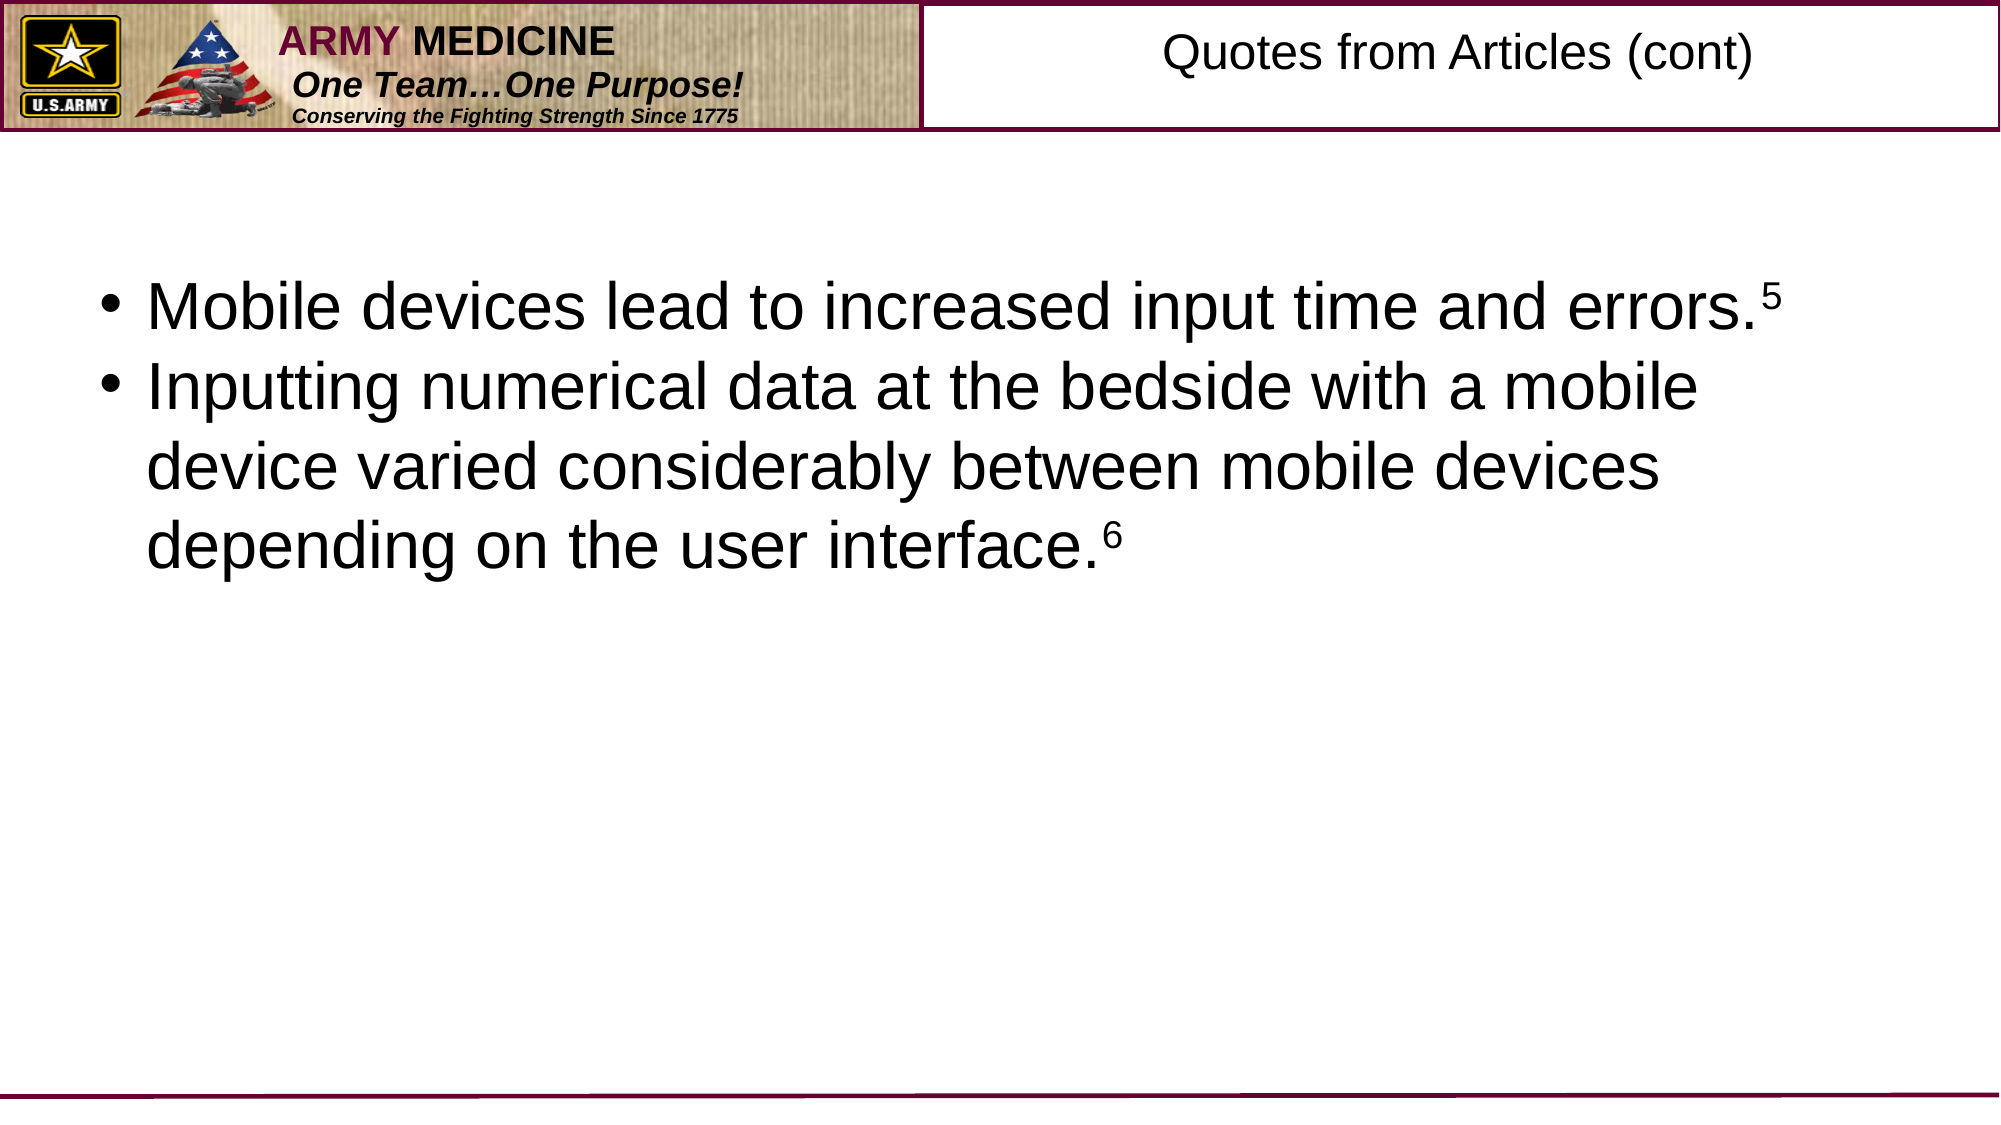

# Quotes from Articles (cont)
Mobile devices lead to increased input time and errors.5
Inputting numerical data at the bedside with a mobile device varied considerably between mobile devices depending on the user interface.6